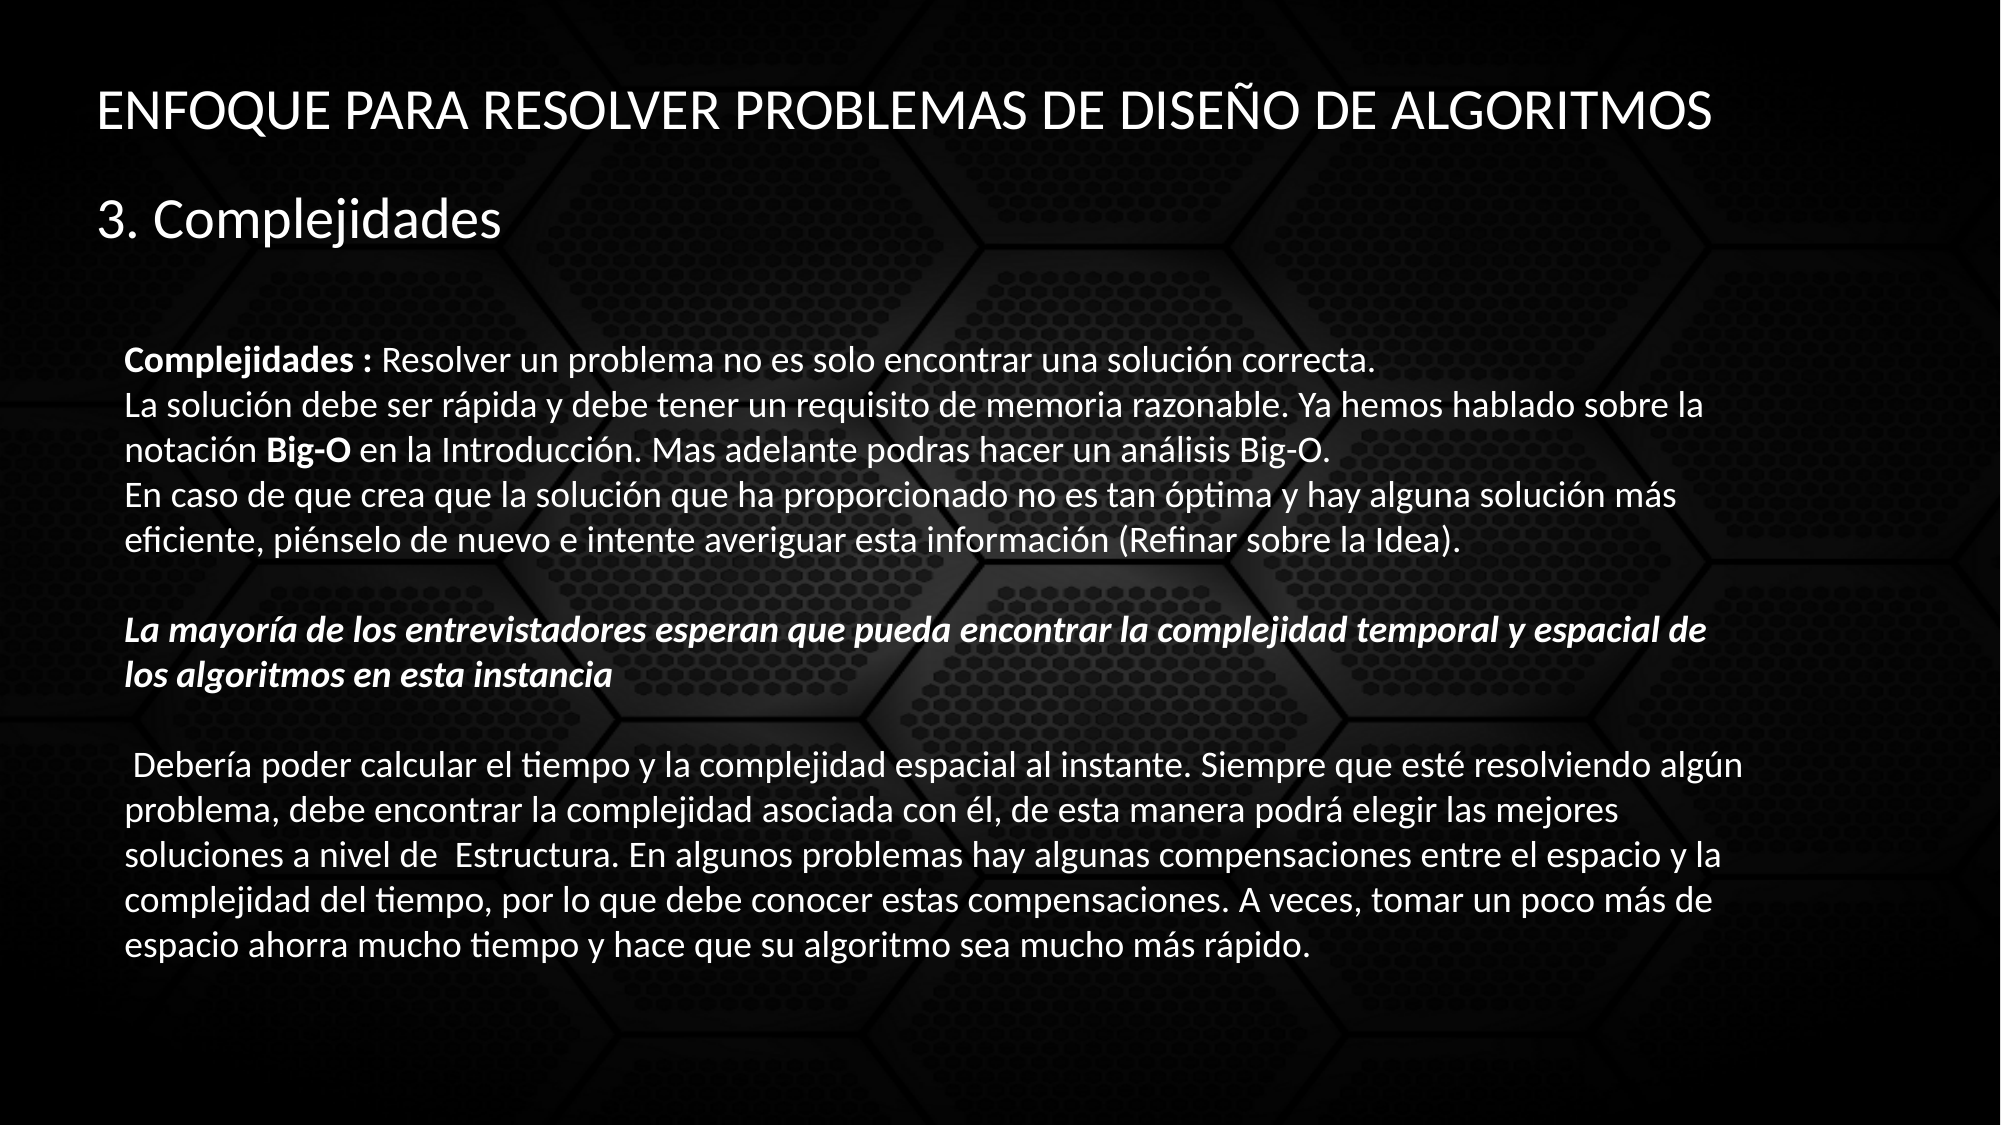

ENFOQUE PARA RESOLVER PROBLEMAS DE DISEÑO DE ALGORITMOS
3. Complejidades
Complejidades : Resolver un problema no es solo encontrar una solución correcta.
La solución debe ser rápida y debe tener un requisito de memoria razonable. Ya hemos hablado sobre la notación Big-O en la Introducción. Mas adelante podras hacer un análisis Big-O.
En caso de que crea que la solución que ha proporcionado no es tan óptima y hay alguna solución más eficiente, piénselo de nuevo e intente averiguar esta información (Refinar sobre la Idea).

La mayoría de los entrevistadores esperan que pueda encontrar la complejidad temporal y espacial de los algoritmos en esta instancia

 Debería poder calcular el tiempo y la complejidad espacial al instante. Siempre que esté resolviendo algún problema, debe encontrar la complejidad asociada con él, de esta manera podrá elegir las mejores soluciones a nivel de  Estructura. En algunos problemas hay algunas compensaciones entre el espacio y la complejidad del tiempo, por lo que debe conocer estas compensaciones. A veces, tomar un poco más de espacio ahorra mucho tiempo y hace que su algoritmo sea mucho más rápido.